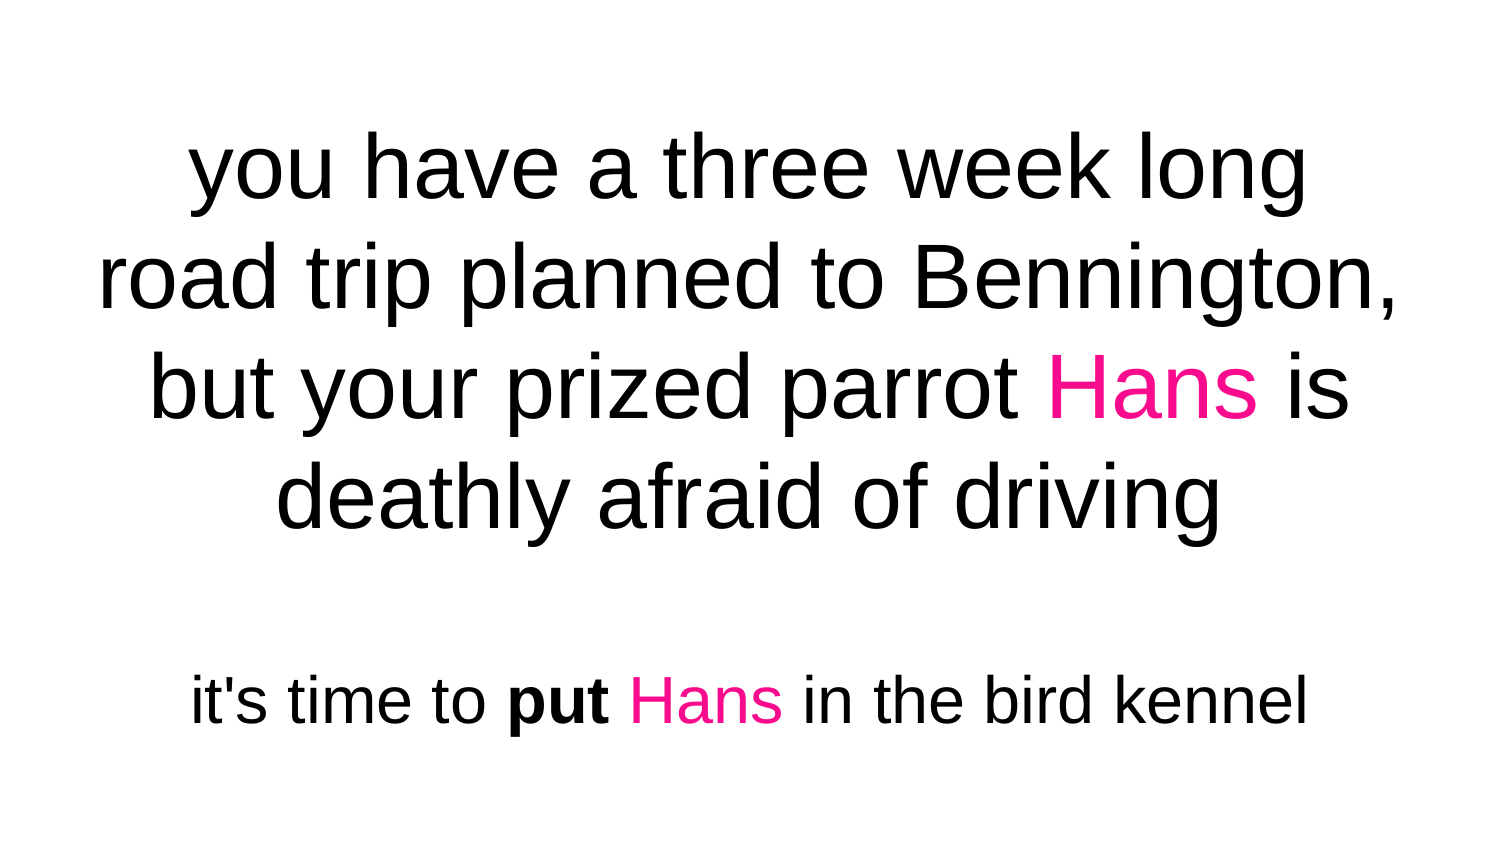

# you have a three week long road trip planned to Bennington, but your prized parrot Hans is deathly afraid of driving it's time to put Hans in the bird kennel